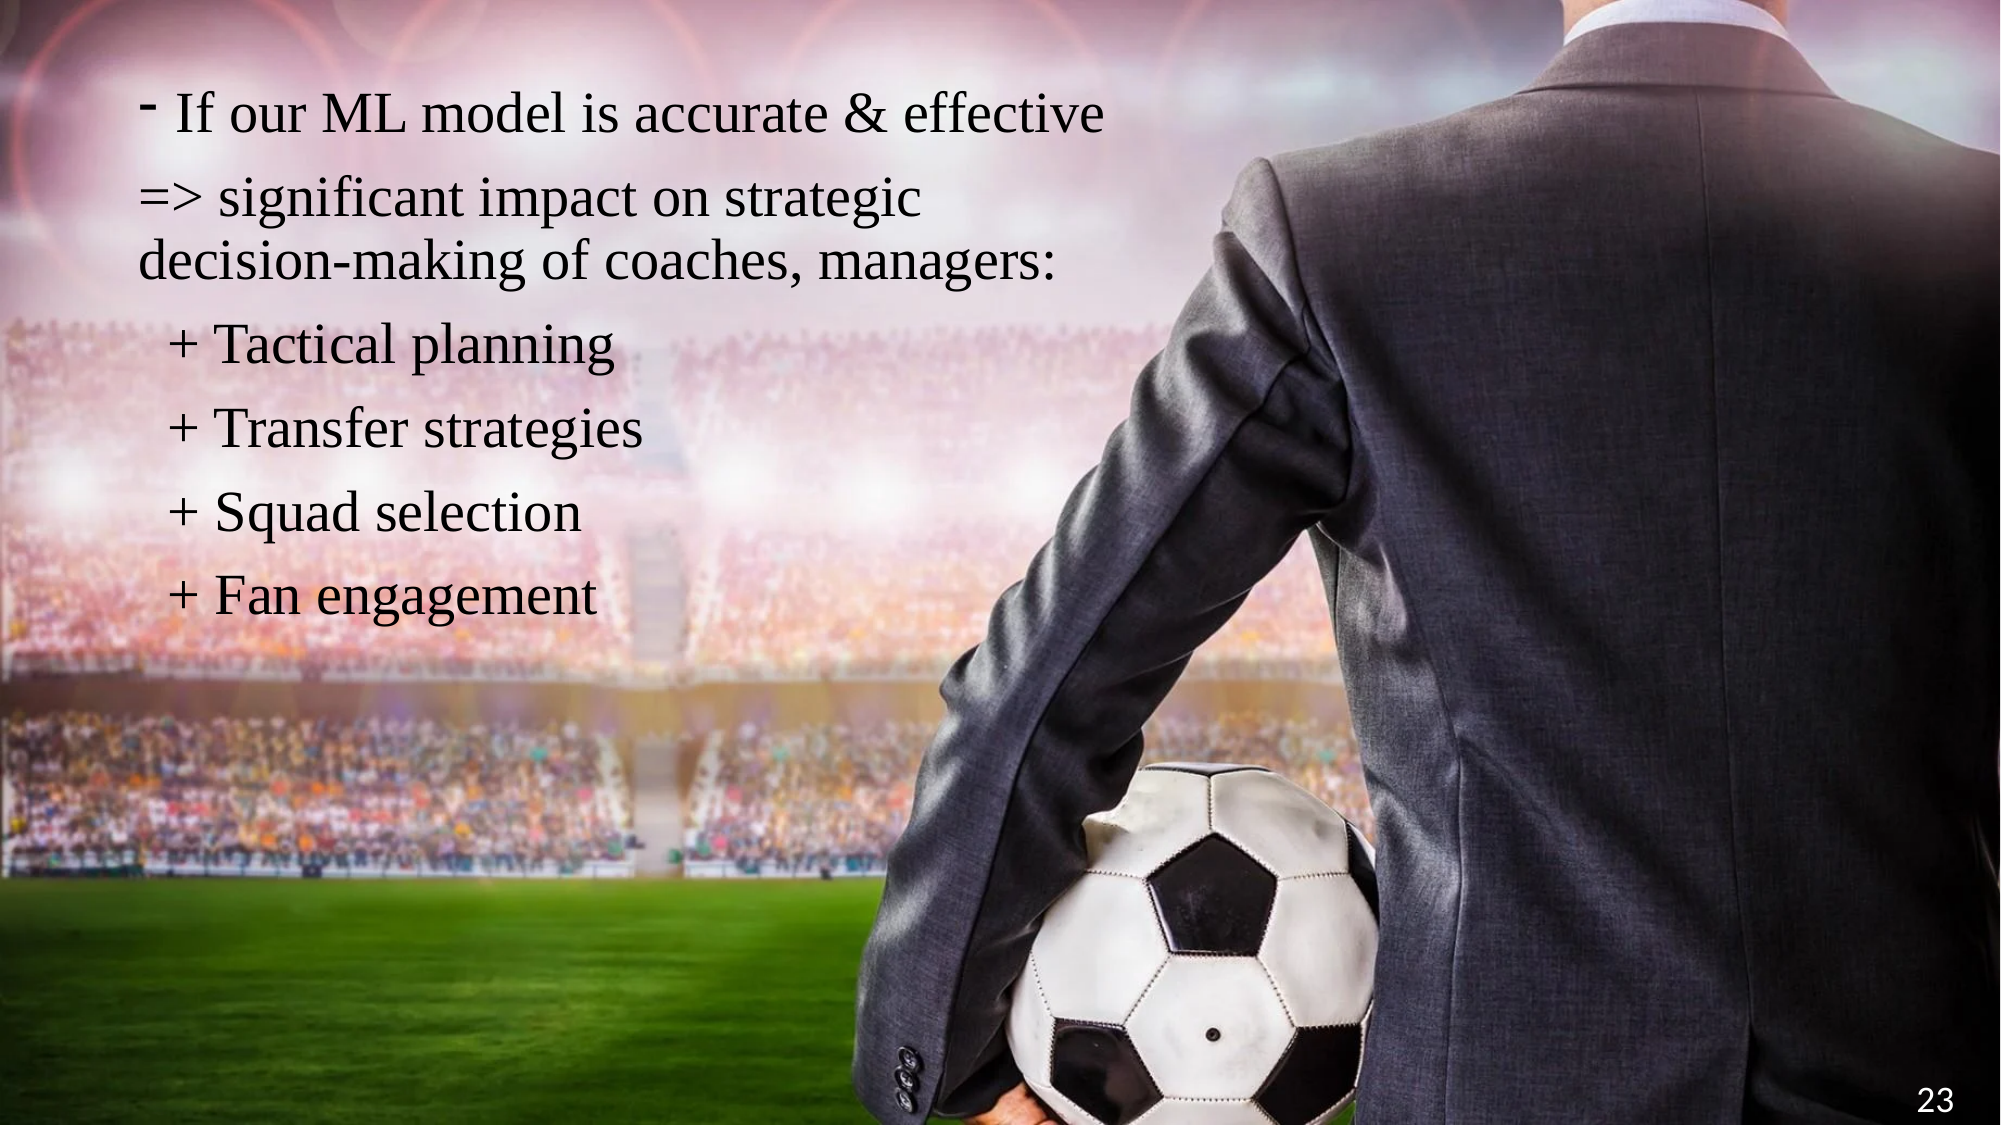

If our ML model is accurate & effective
=> significant impact on strategic decision-making of coaches, managers:
  + Tactical planning
  + Transfer strategies
  + Squad selection
  + Fan engagement
23